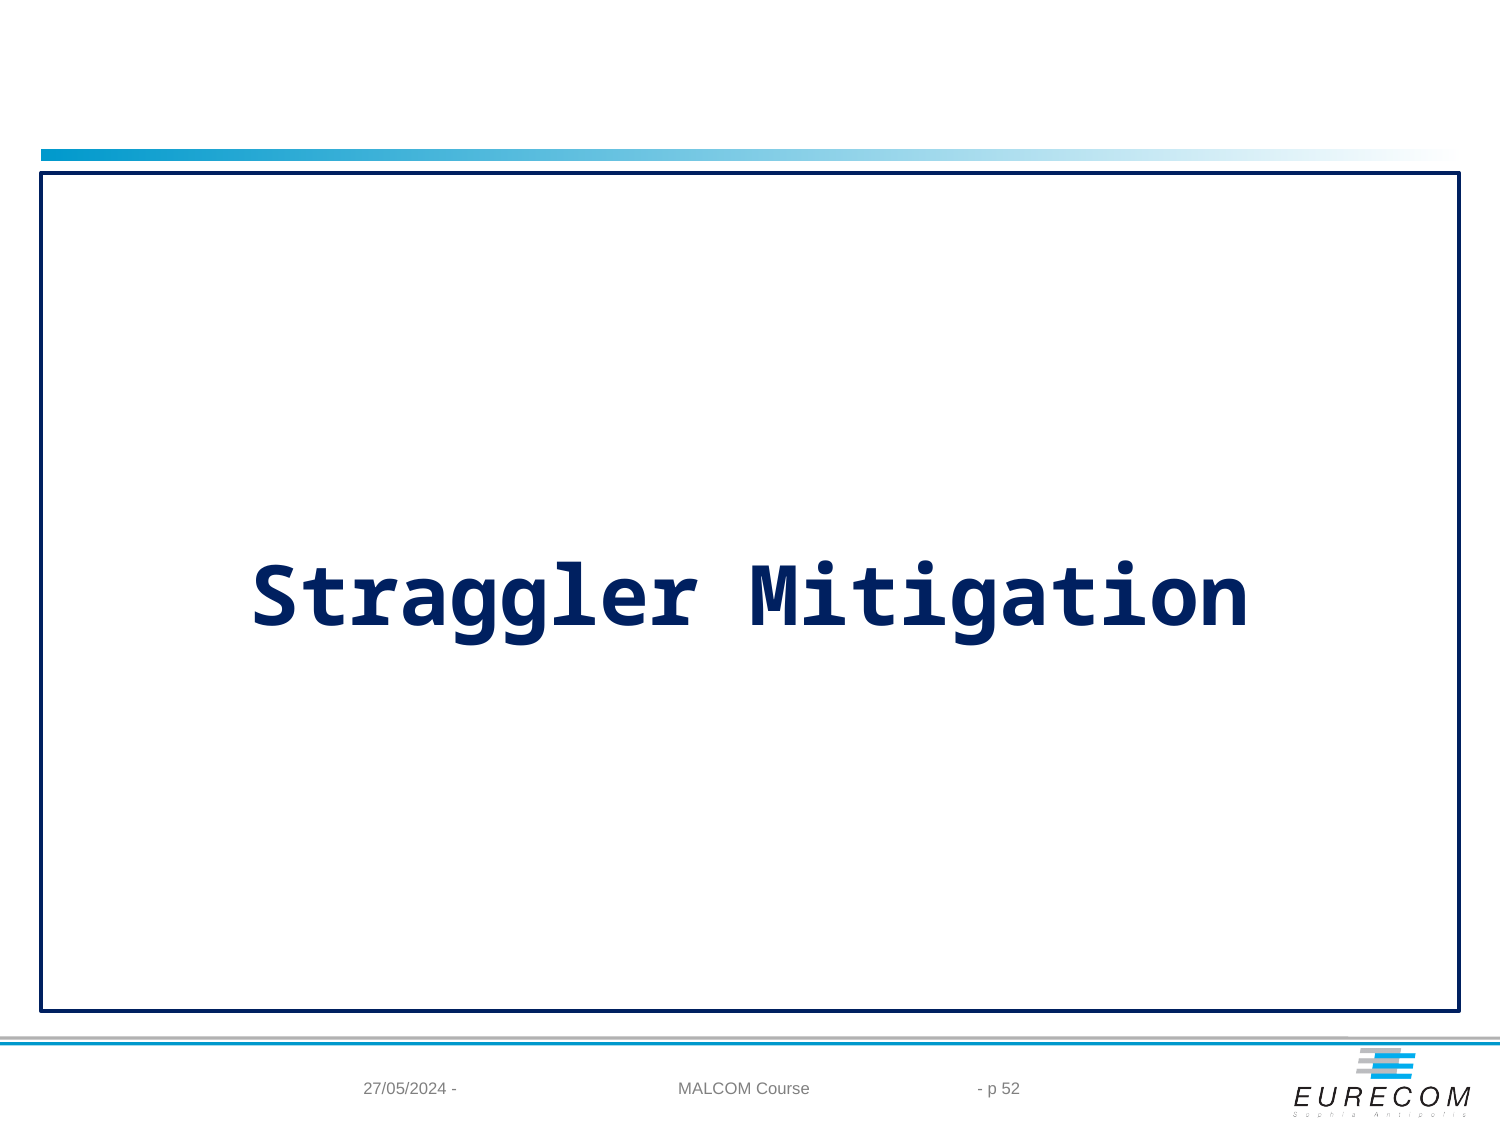

Straggler Mitigation
27/05/2024 -
MALCOM Course
- p 52